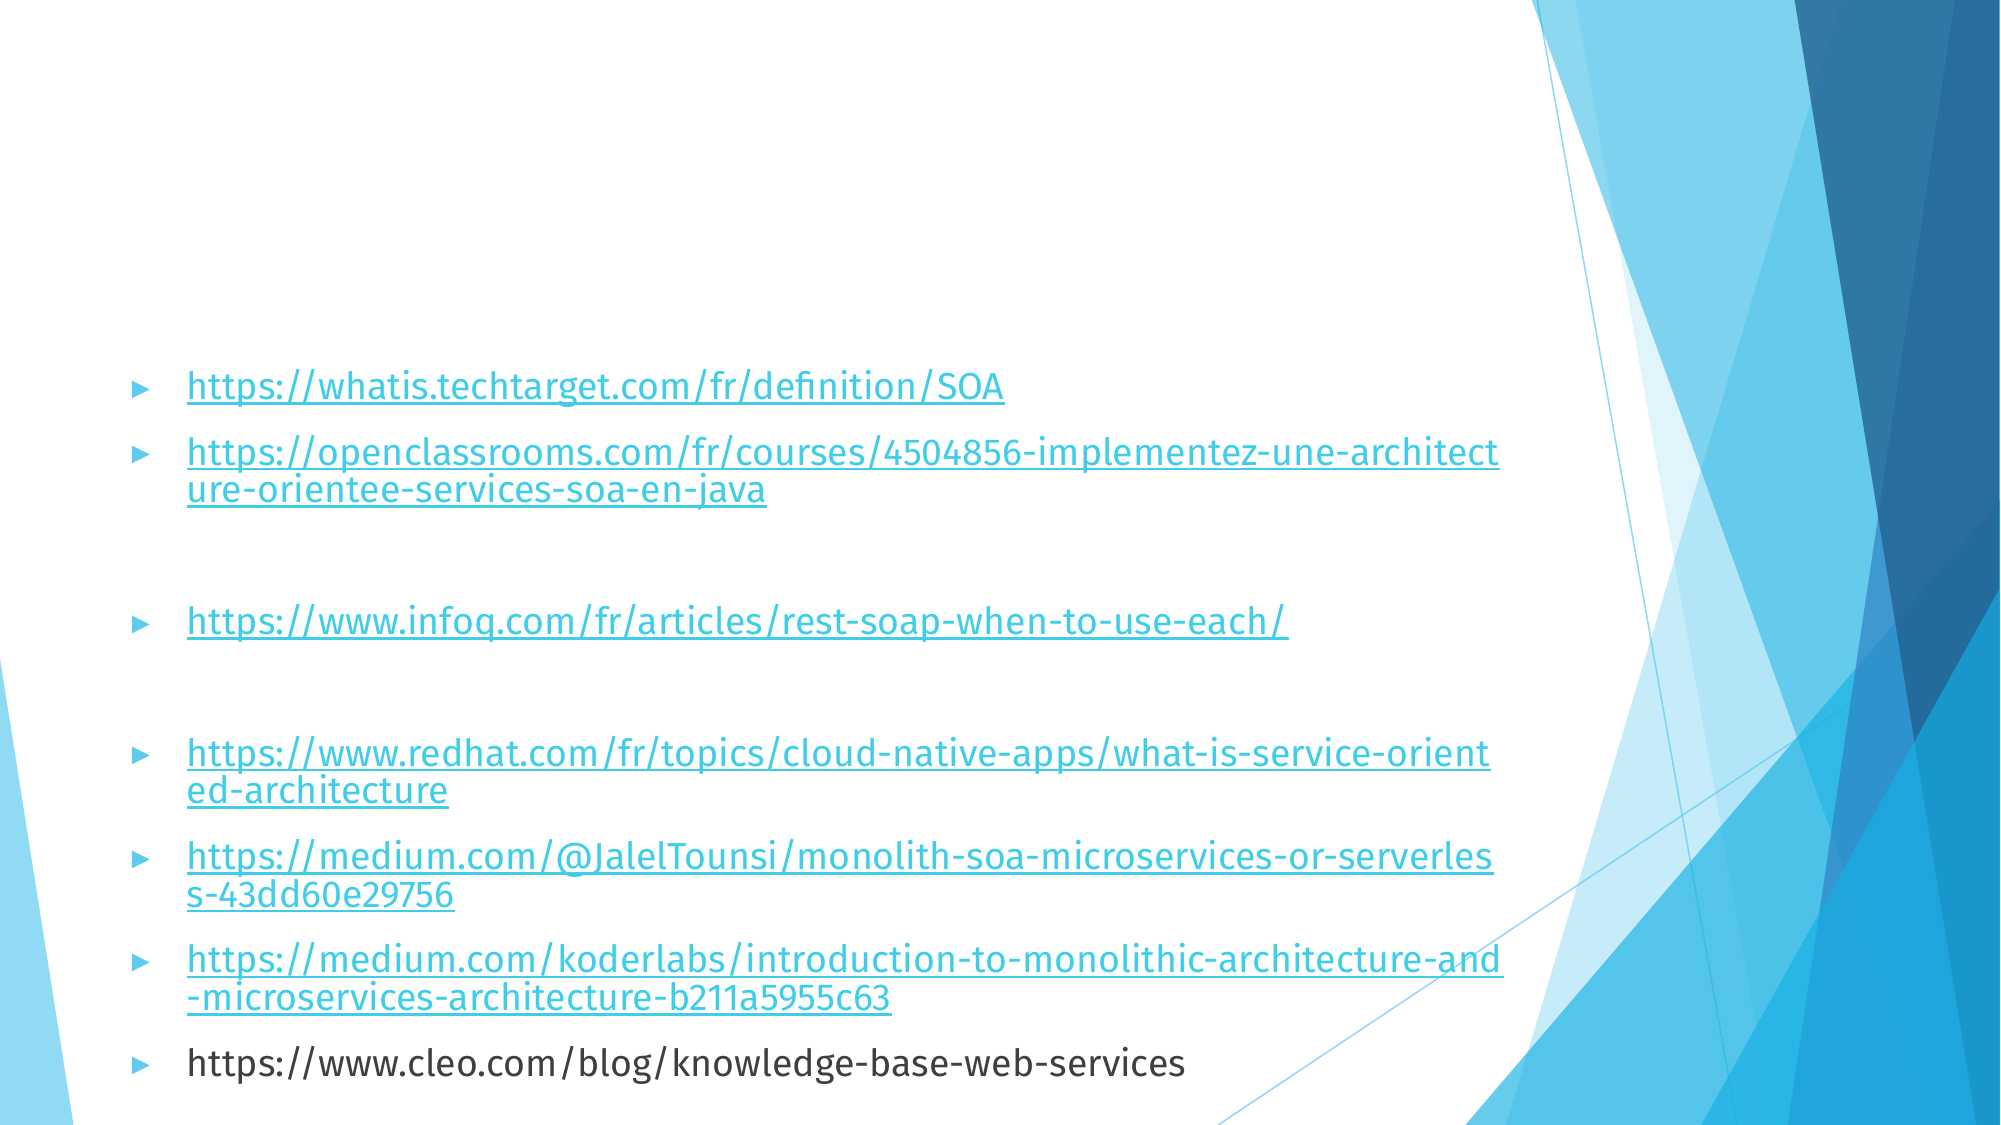

#
https://whatis.techtarget.com/fr/definition/SOA
https://openclassrooms.com/fr/courses/4504856-implementez-une-architecture-orientee-services-soa-en-java

https://www.infoq.com/fr/articles/rest-soap-when-to-use-each/

https://www.redhat.com/fr/topics/cloud-native-apps/what-is-service-oriented-architecture
https://medium.com/@JalelTounsi/monolith-soa-microservices-or-serverless-43dd60e29756
https://medium.com/koderlabs/introduction-to-monolithic-architecture-and-microservices-architecture-b211a5955c63
https://www.cleo.com/blog/knowledge-base-web-services